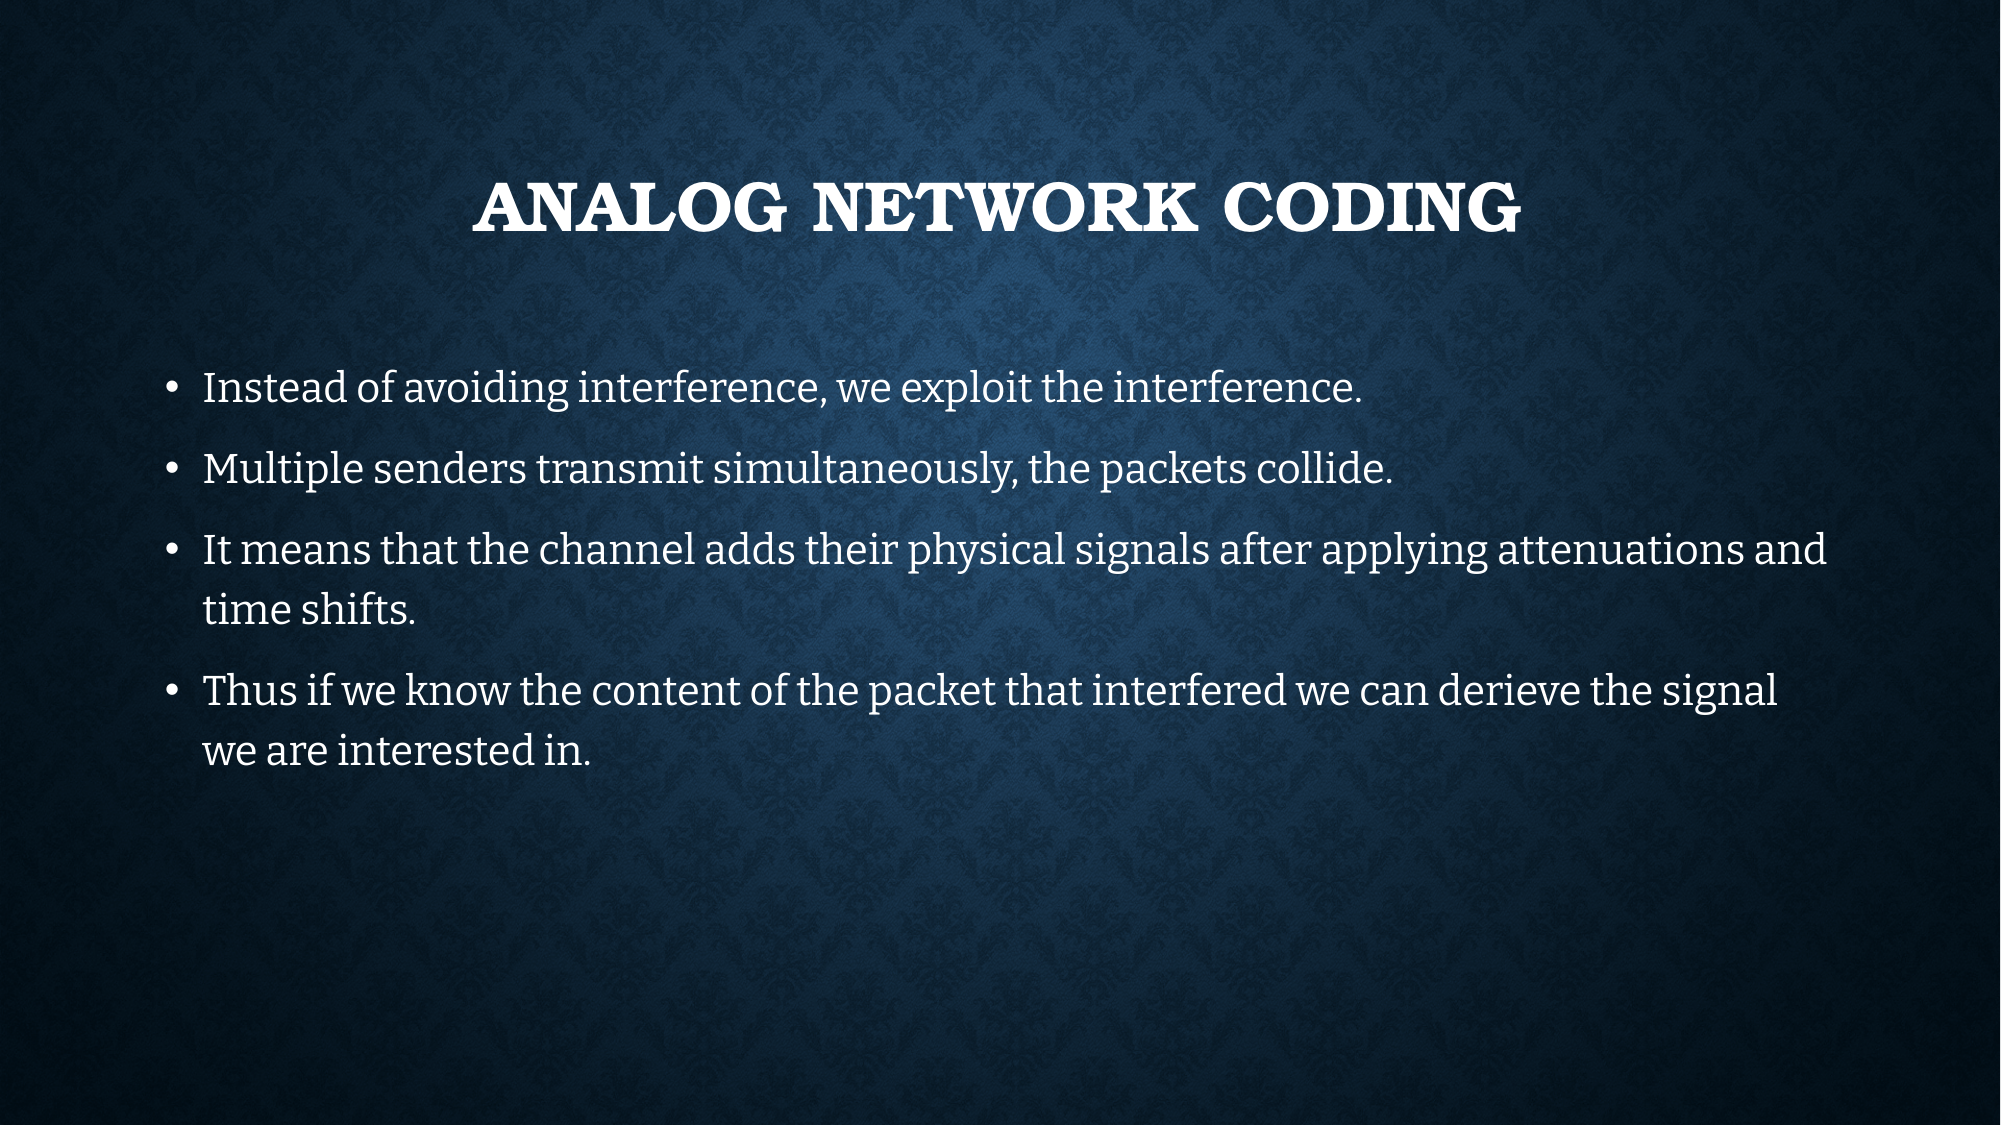

# Analog Network Coding
Instead of avoiding interference, we exploit the interference.
Multiple senders transmit simultaneously, the packets collide.
It means that the channel adds their physical signals after applying attenuations and time shifts.
Thus if we know the content of the packet that interfered we can derieve the signal we are interested in.